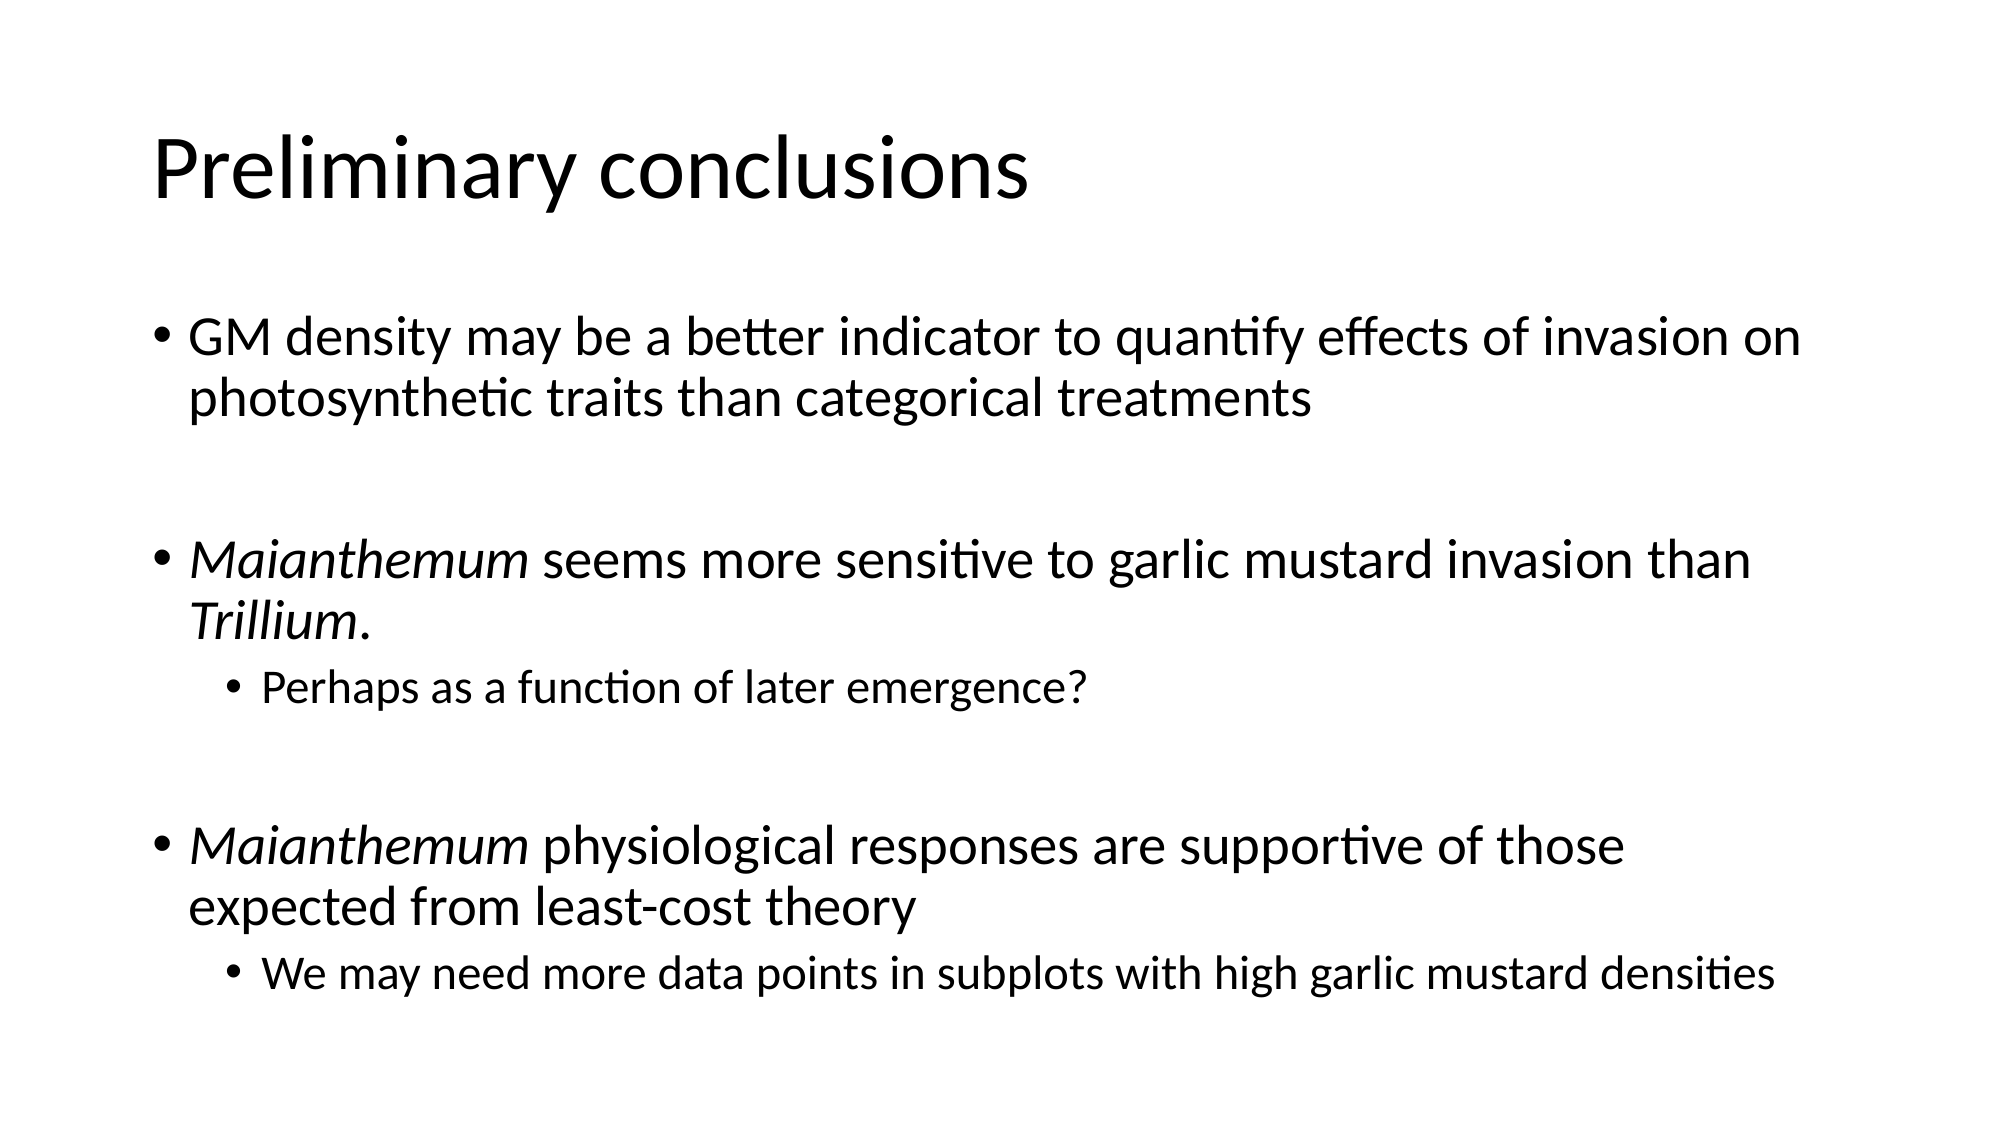

# Preliminary conclusions
GM density may be a better indicator to quantify effects of invasion on photosynthetic traits than categorical treatments

Maianthemum seems more sensitive to garlic mustard invasion than Trillium.
Perhaps as a function of later emergence?

Maianthemum physiological responses are supportive of those expected from least-cost theory
We may need more data points in subplots with high garlic mustard densities